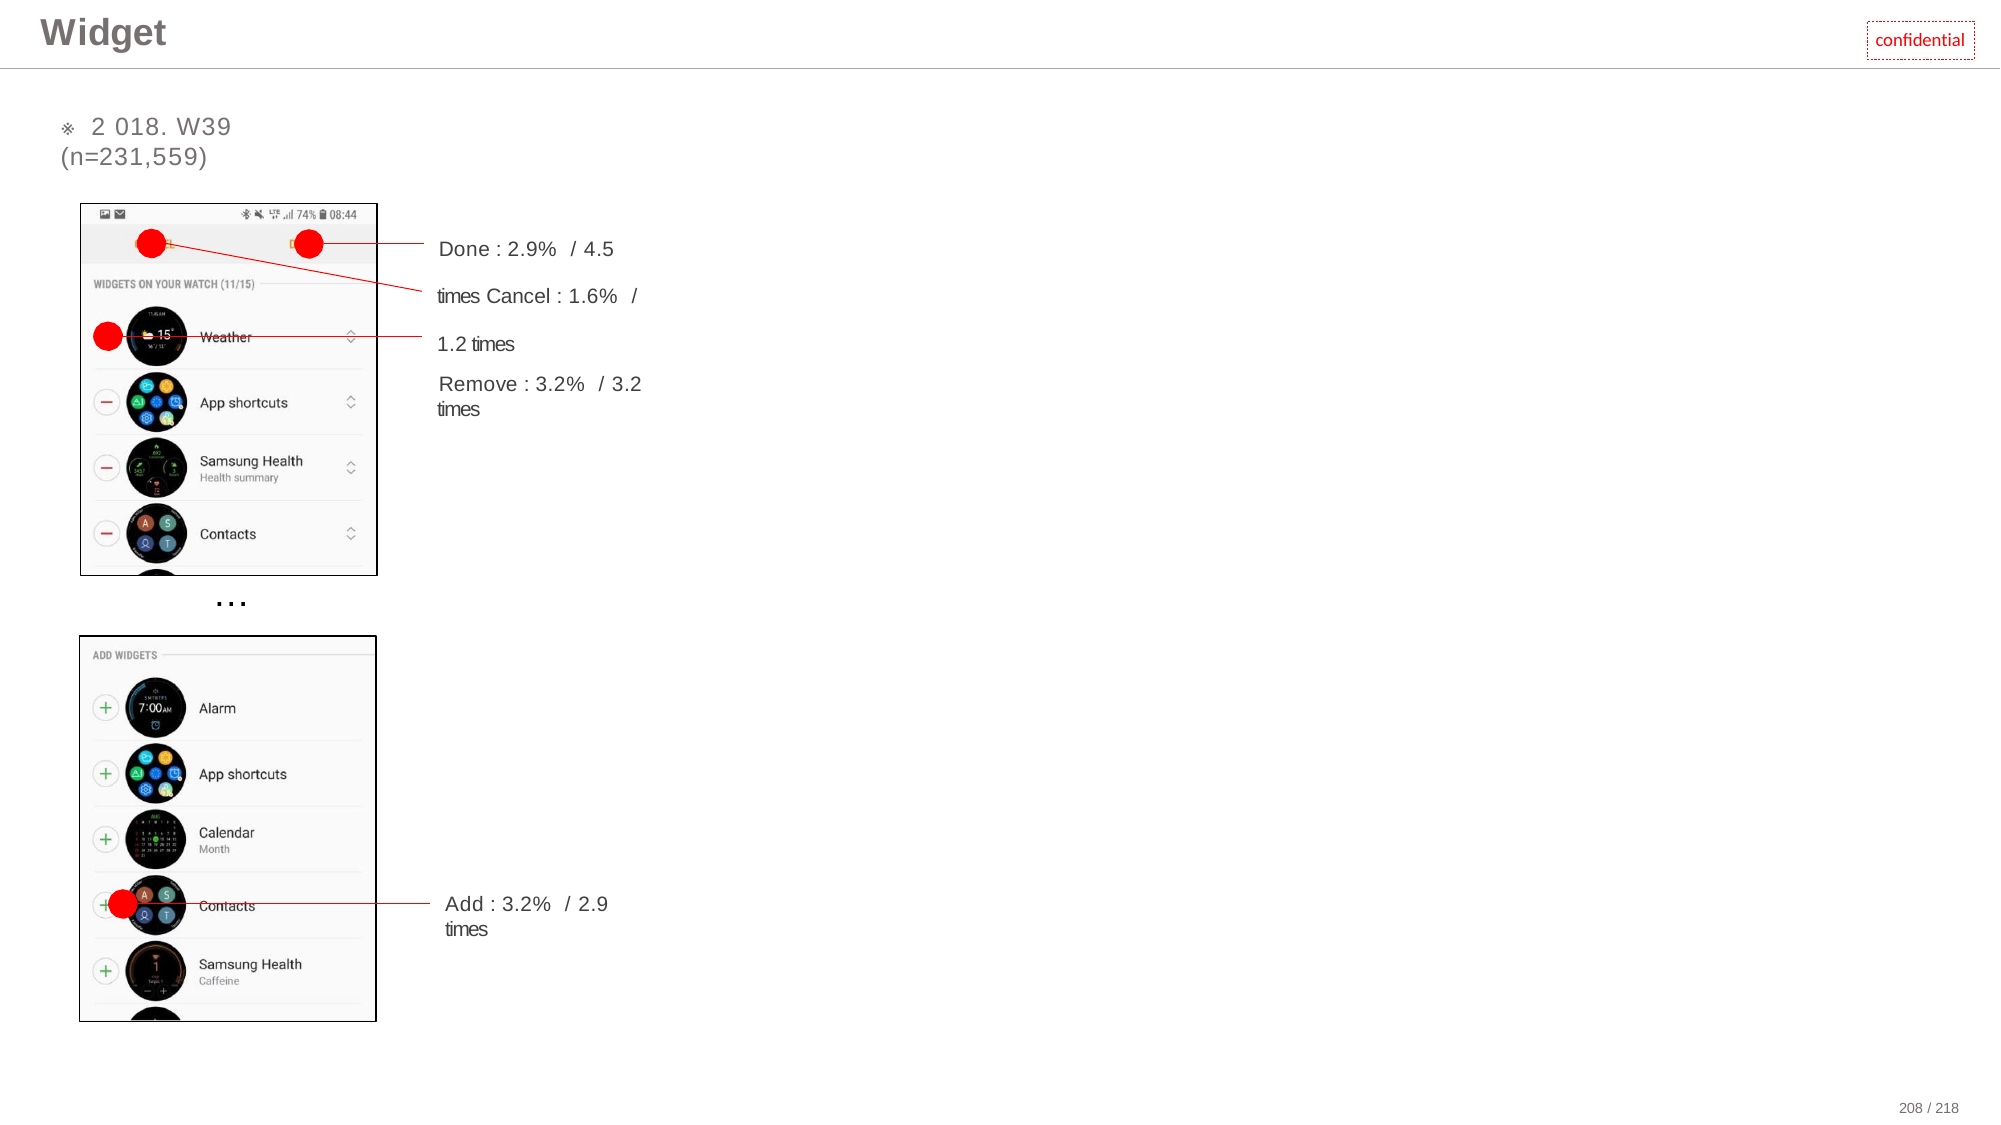

# Widget
confidential
※2018. W39 (n=231,559)

Done : 2.9% / 4.5 times Cancel : 1.6% / 1.2 times

Remove : 3.2% / 3.2 times

…

Add : 3.2% / 2.9 times

208 / 218